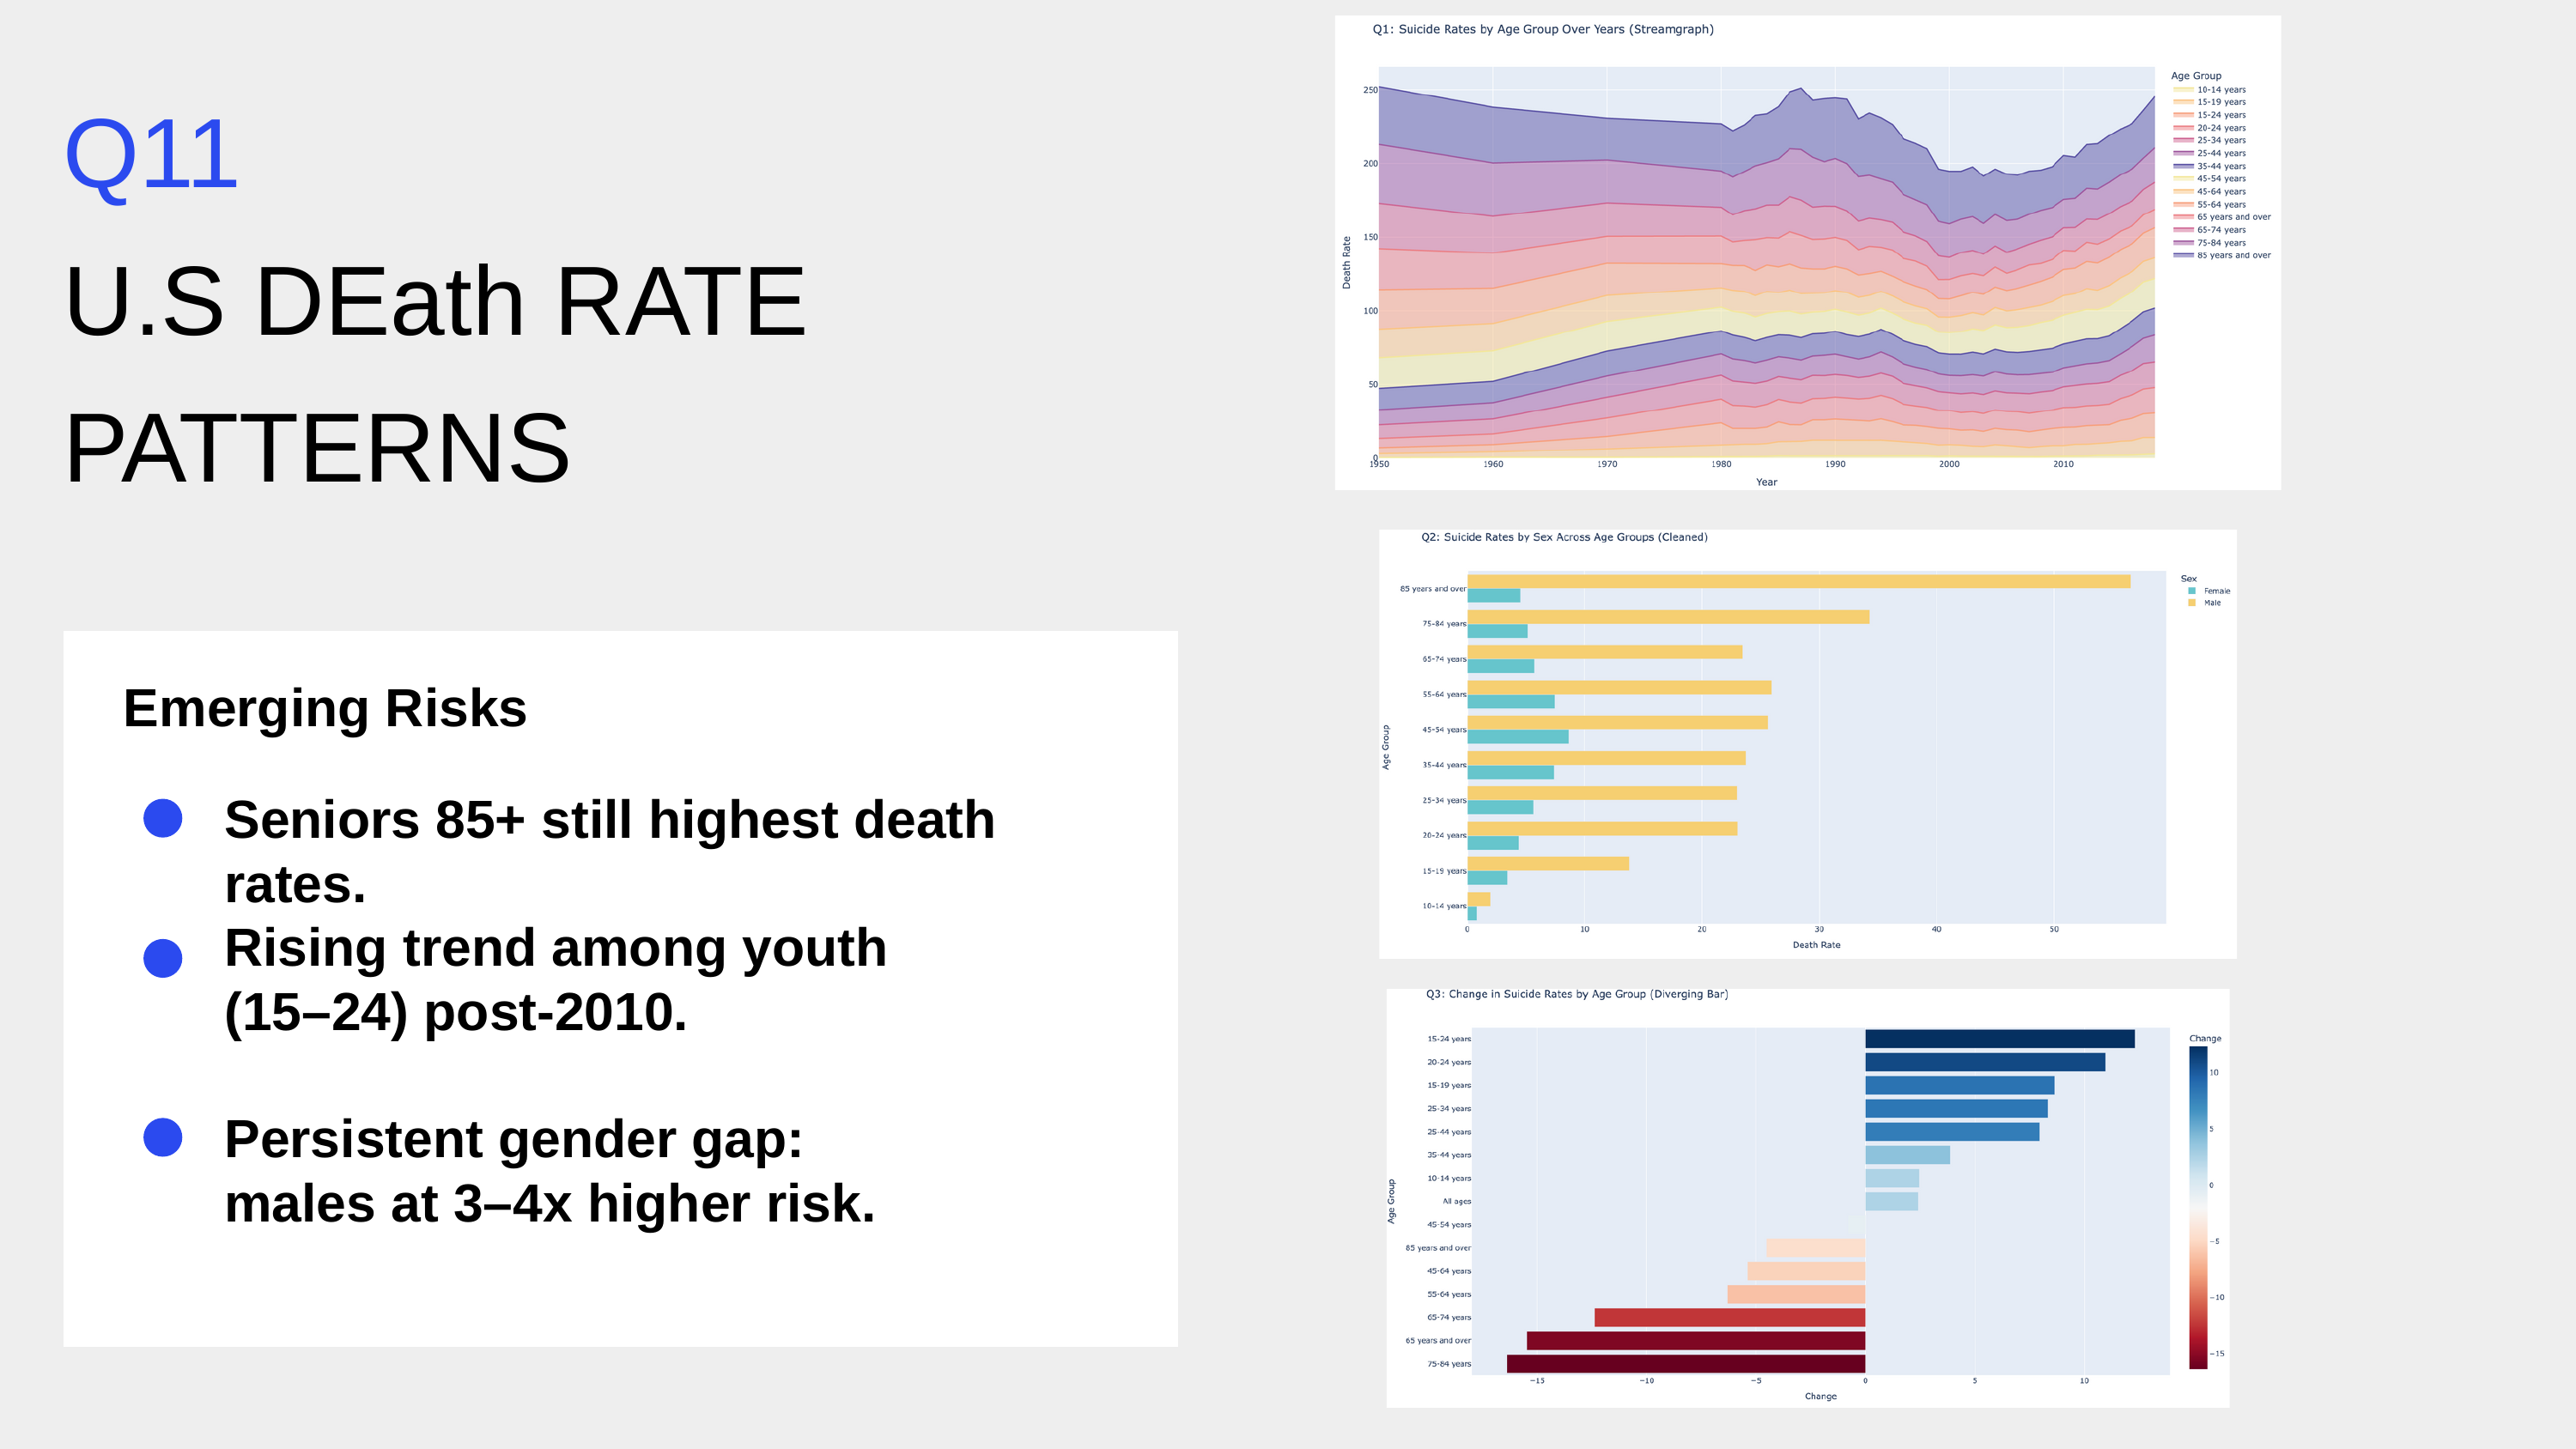

Q11
U.S DEath RATE PATTERNS

Emerging Risks
Seniors 85+ still highest death rates.

Rising trend among youth
(15–24) post-2010.

Persistent gender gap: males at 3–4x higher risk.